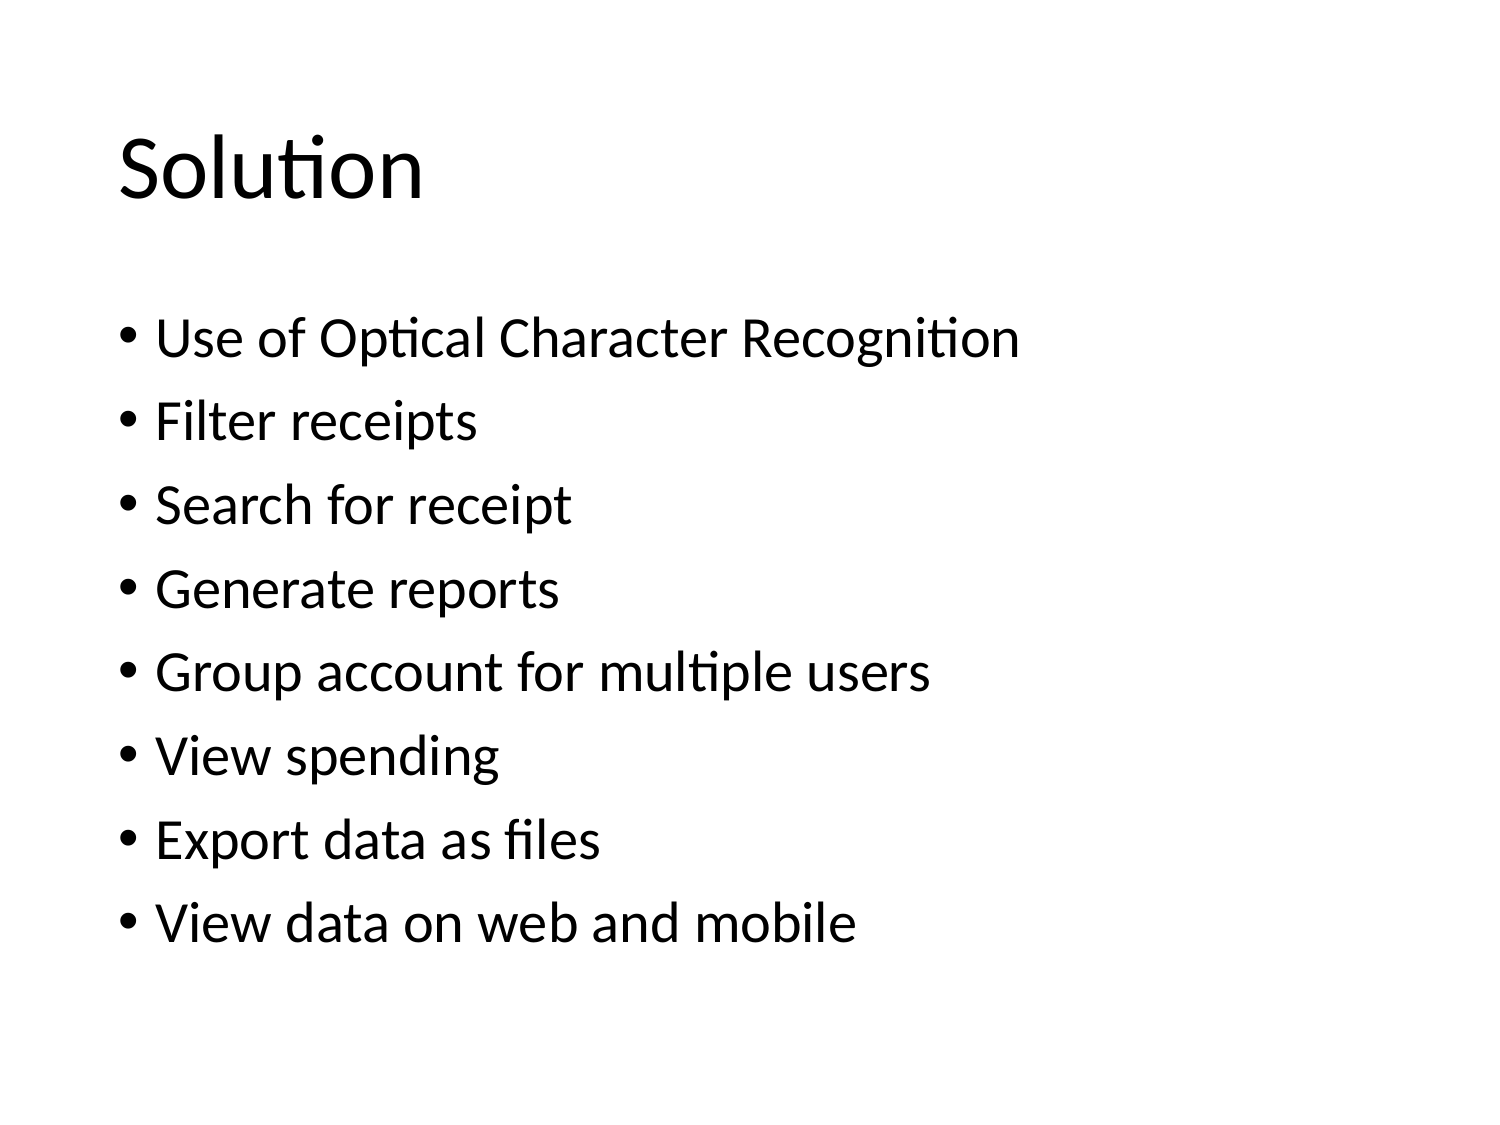

# Solution
Use of Optical Character Recognition
Filter receipts
Search for receipt
Generate reports
Group account for multiple users
View spending
Export data as files
View data on web and mobile